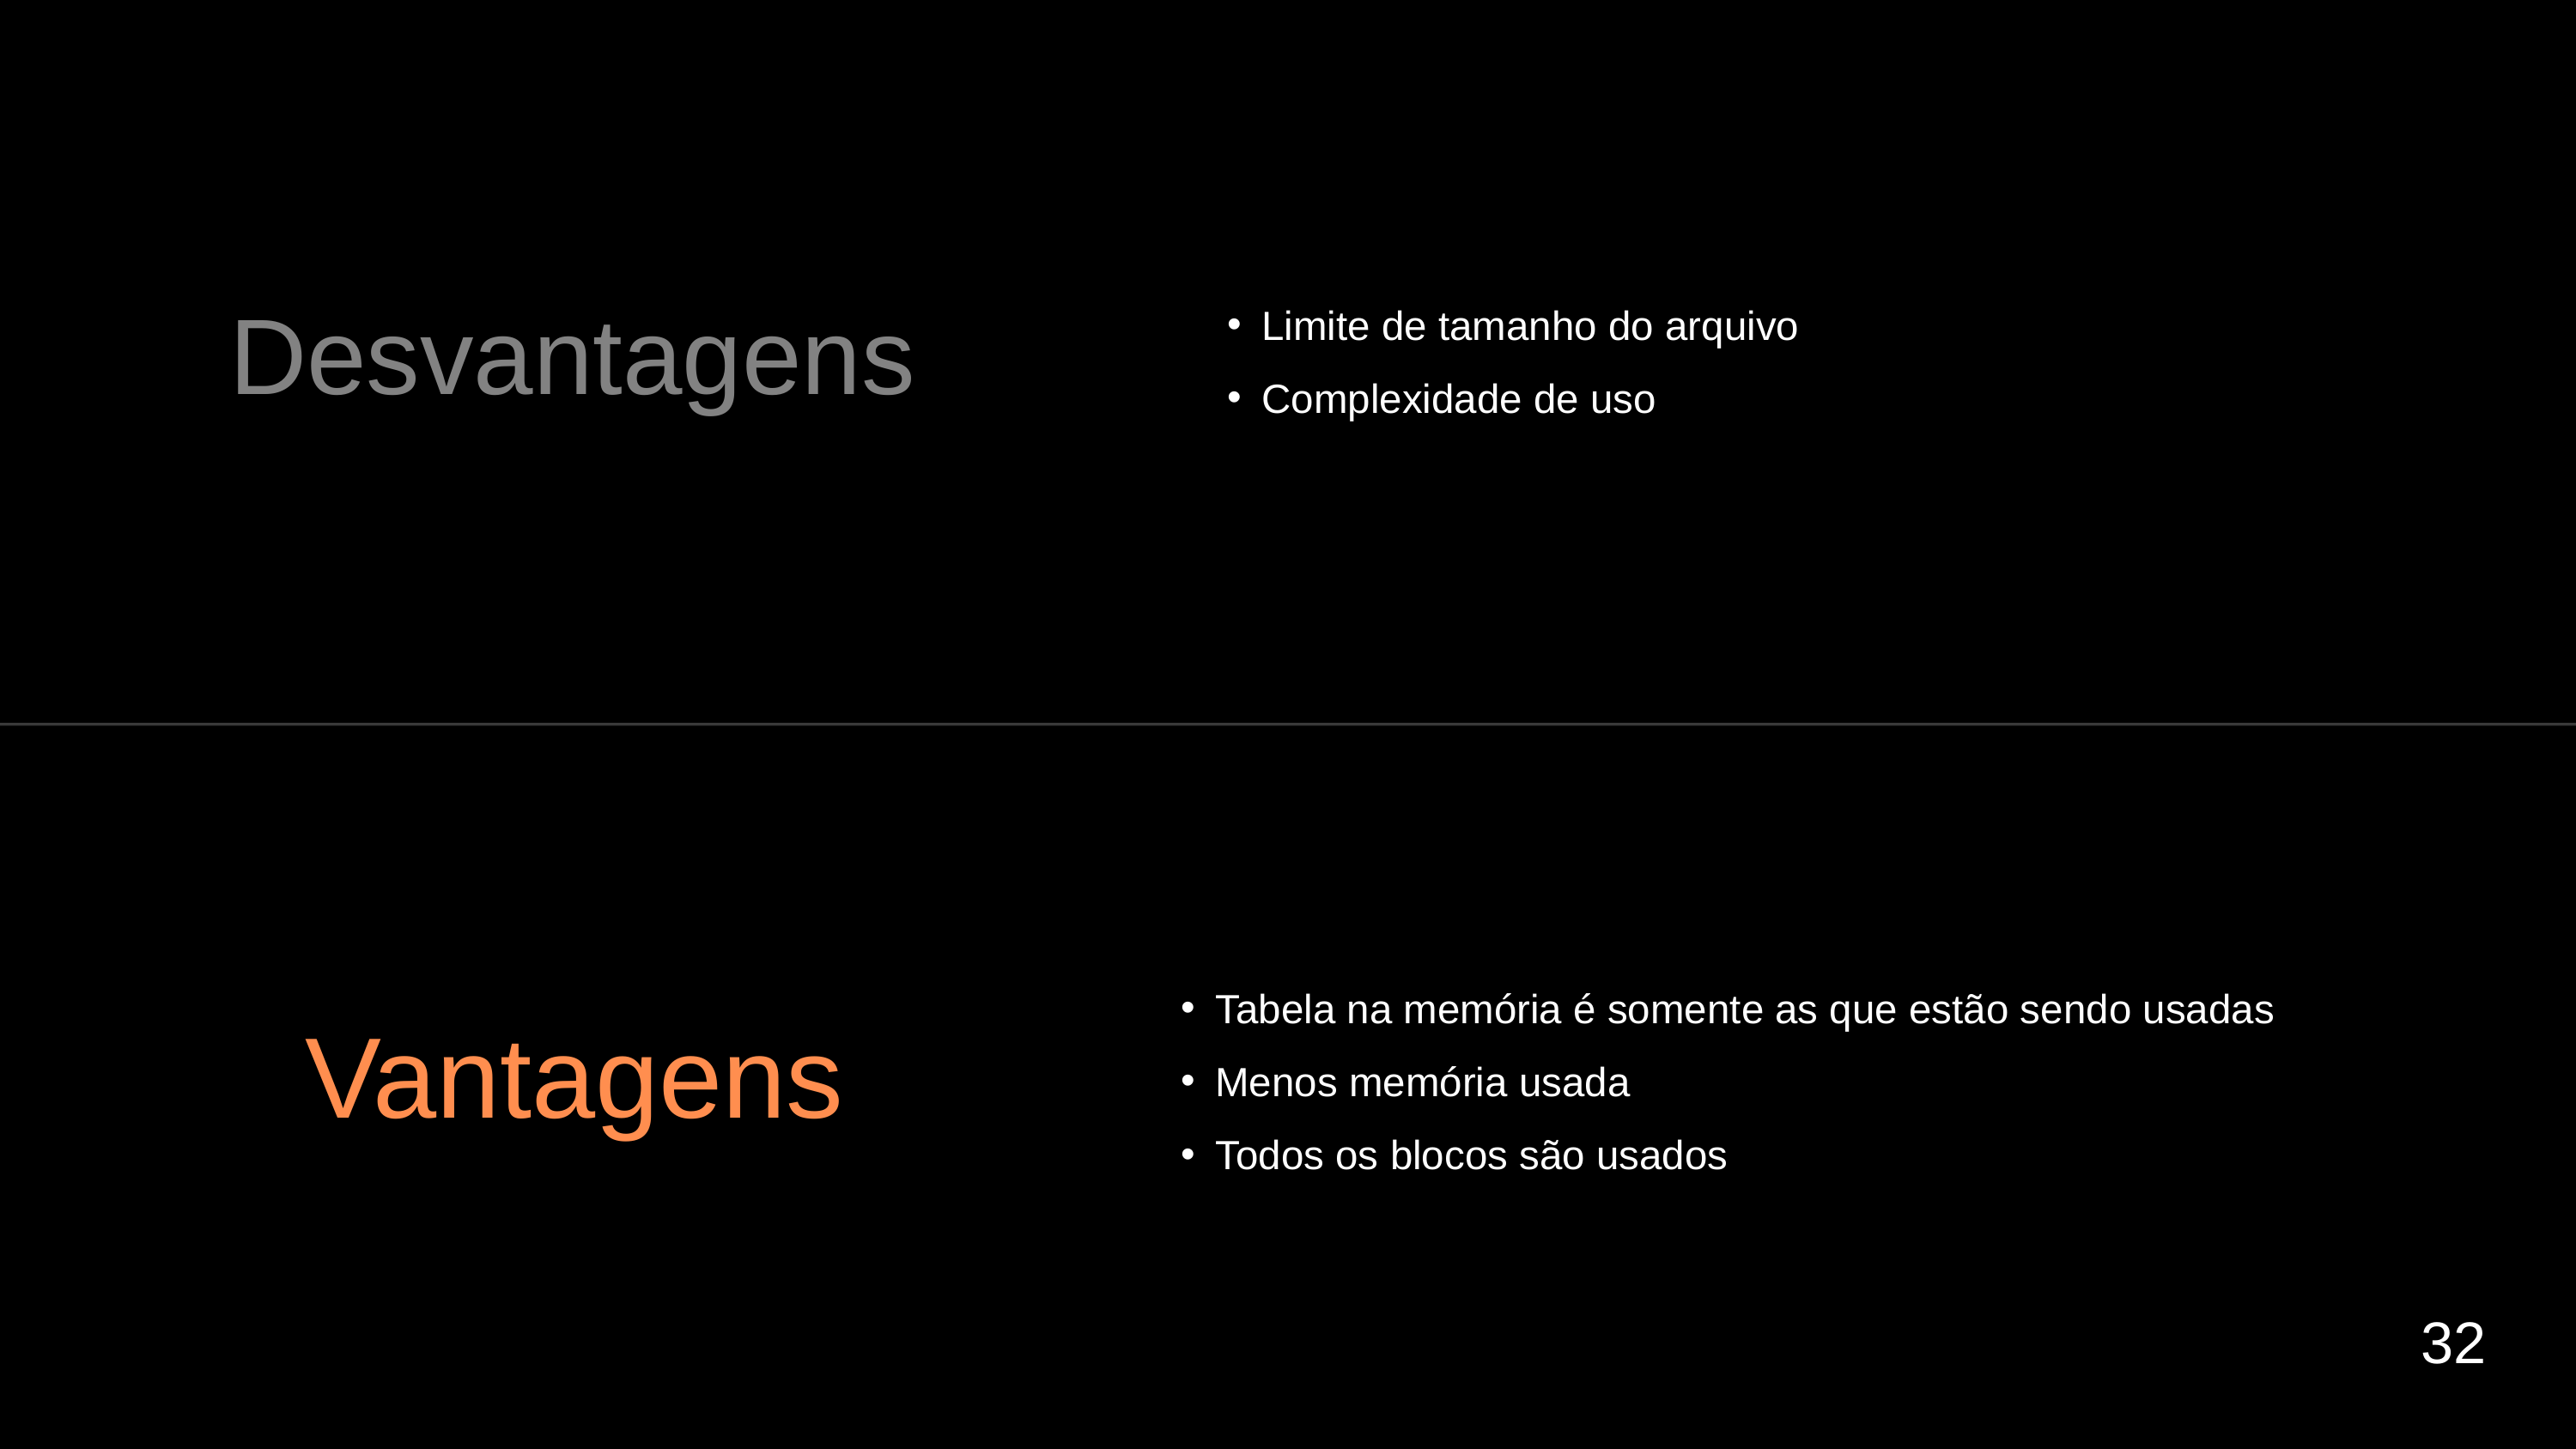

Limite de tamanho do arquivo
Complexidade de uso
Desvantagens

Tabela na memória é somente as que estão sendo usadas
Menos memória usada
Todos os blocos são usados
Vantagens
32